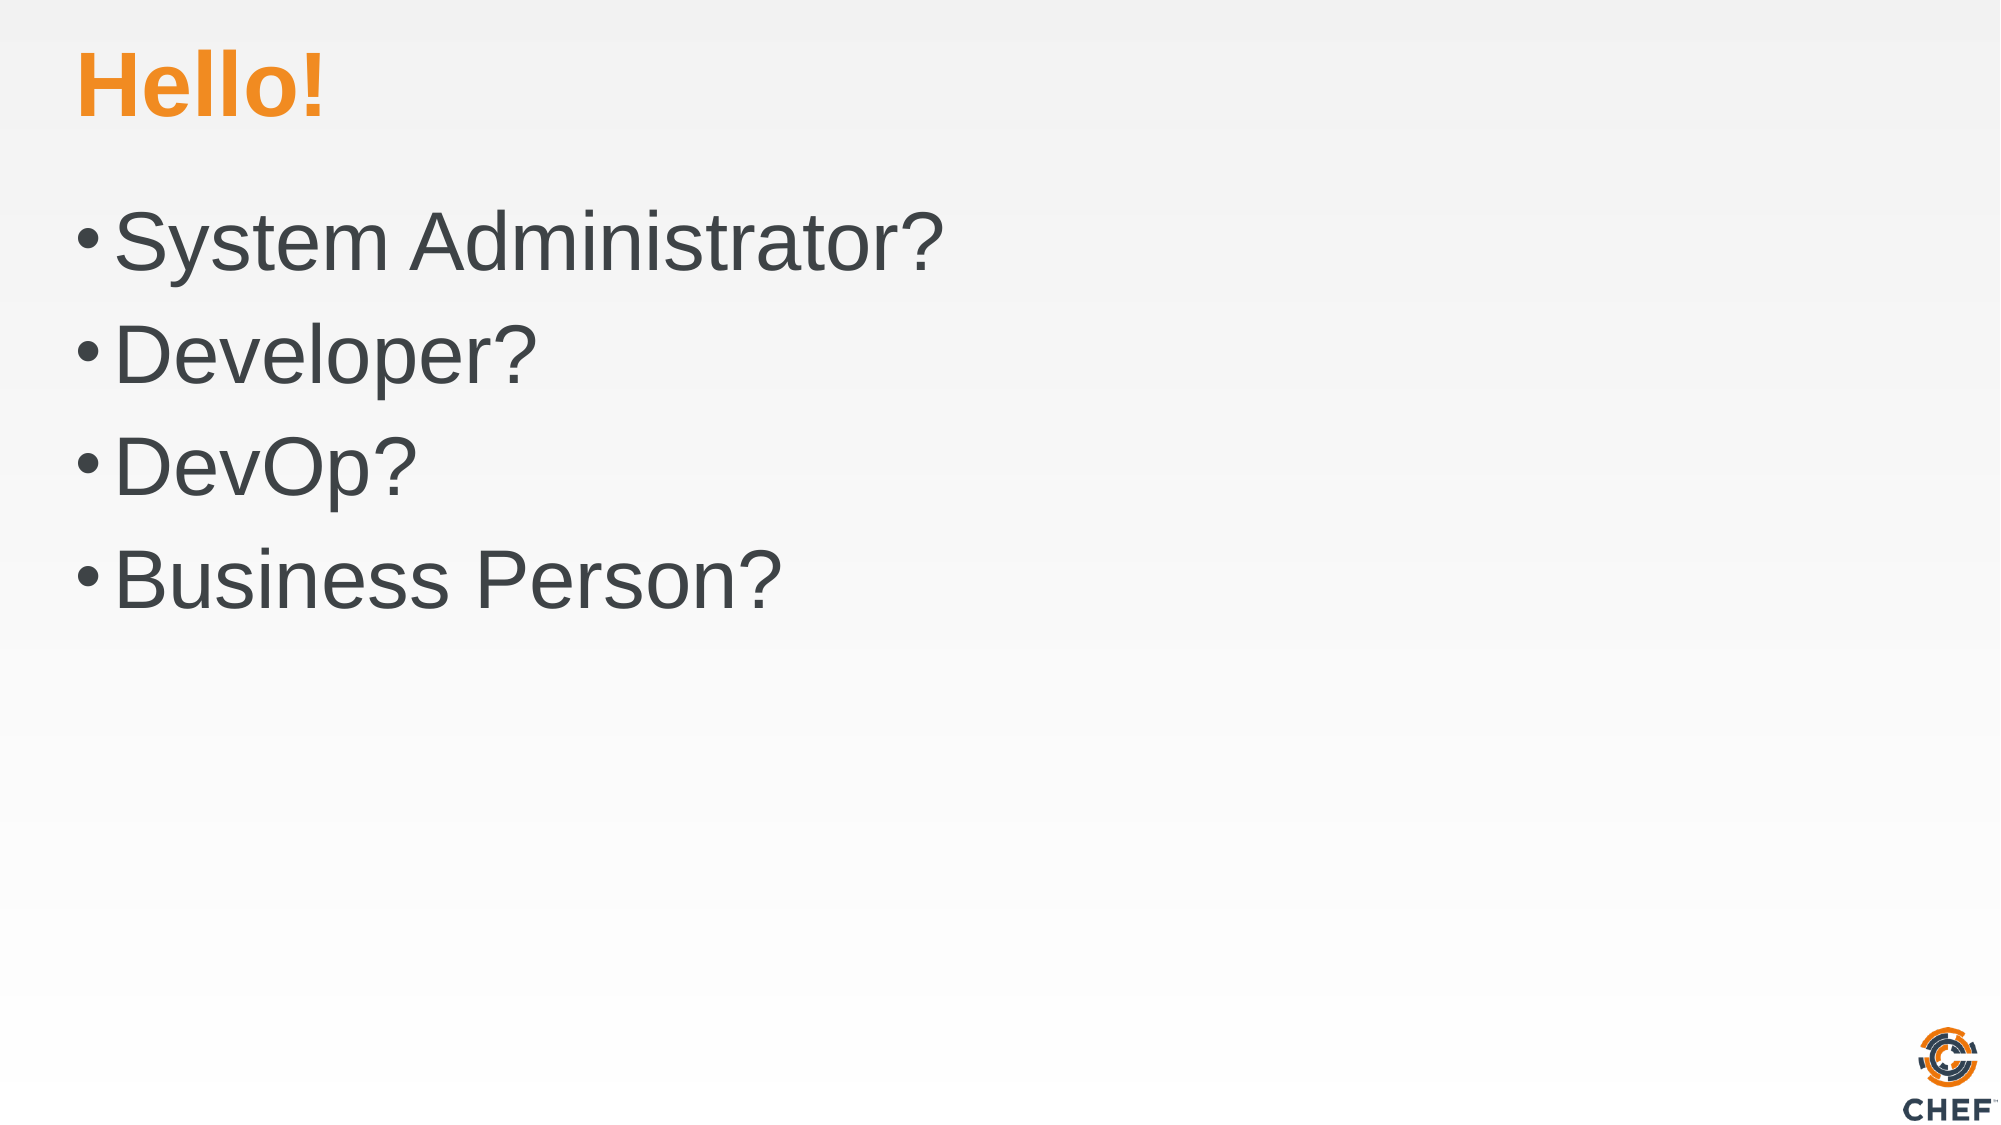

# Hello!
System Administrator?
Developer?
DevOp?
Business Person?